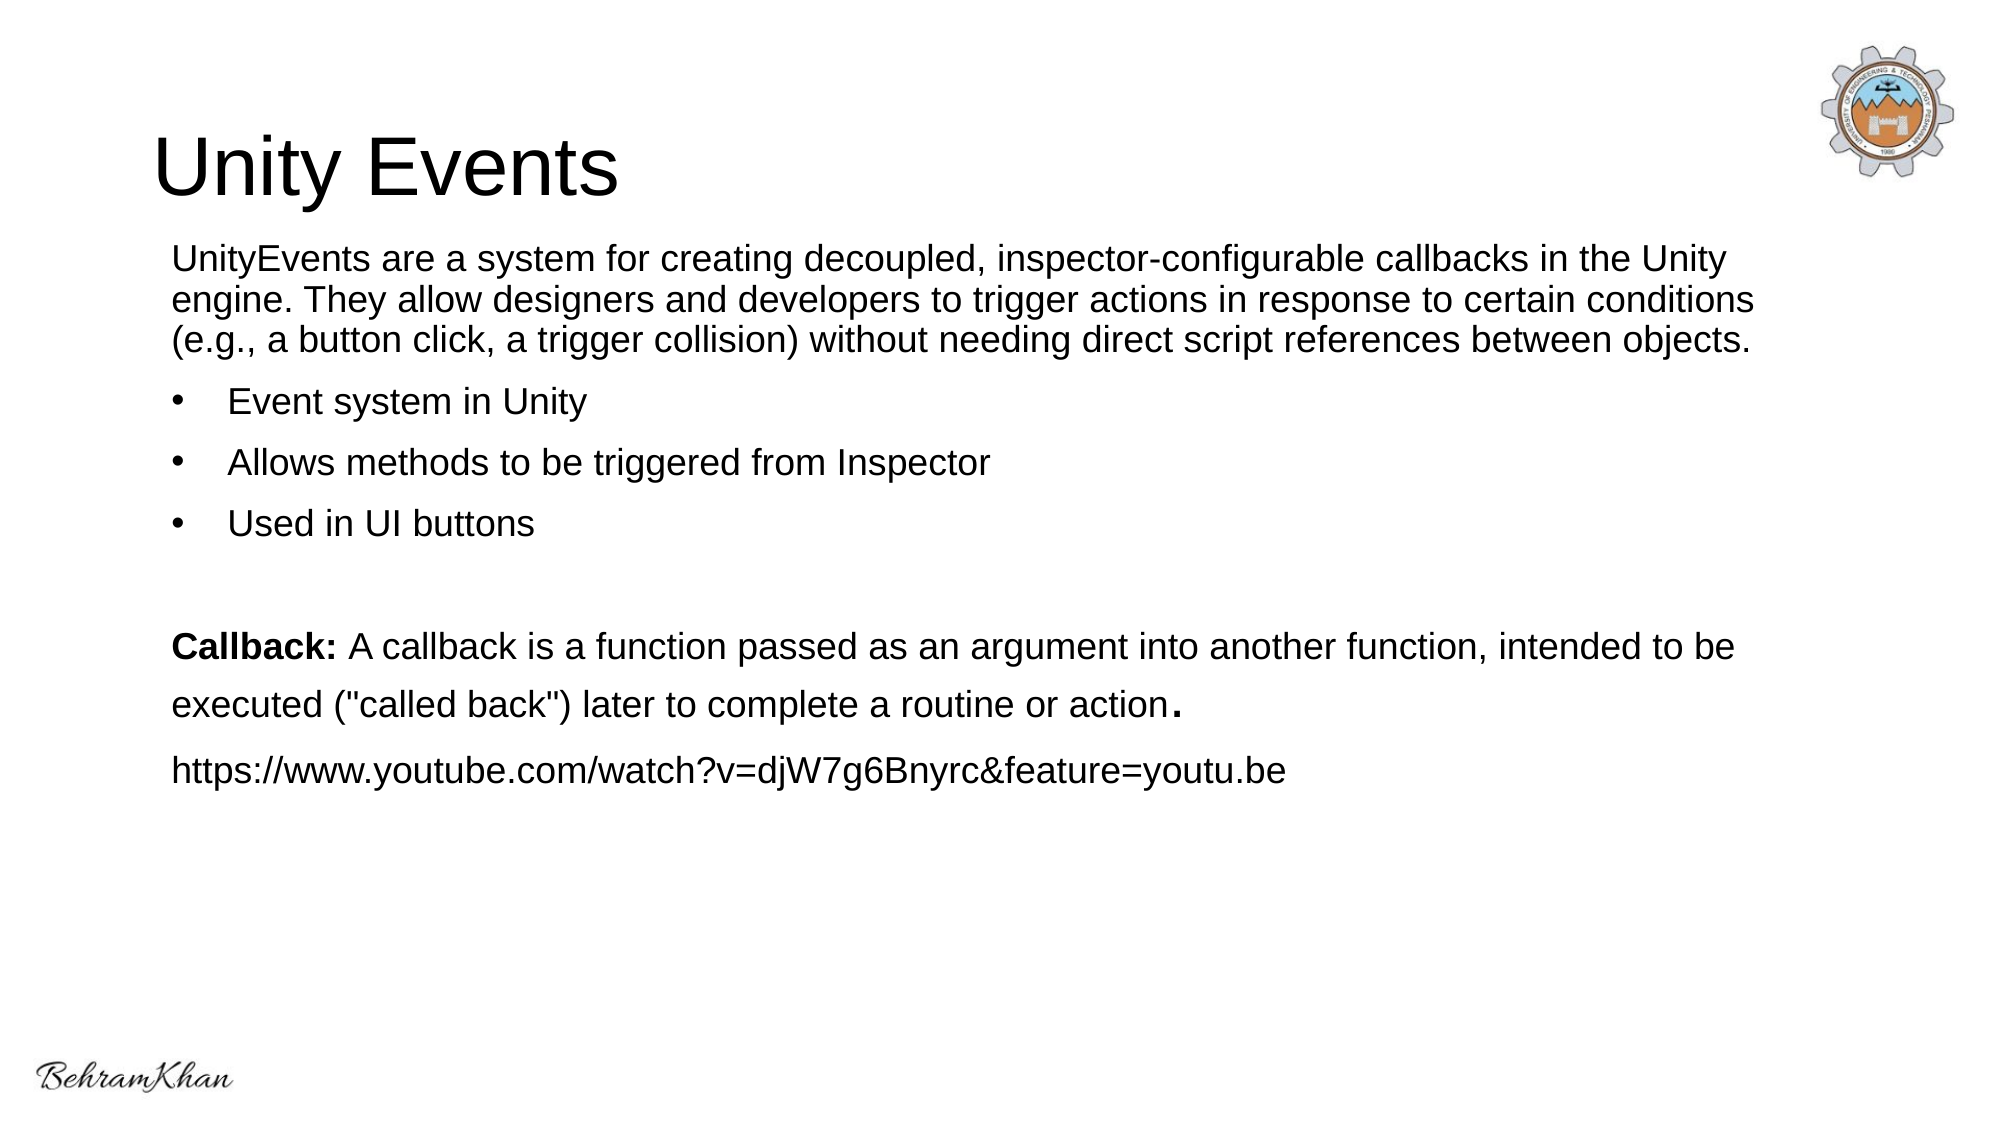

# Unity Events
UnityEvents are a system for creating decoupled, inspector-configurable callbacks in the Unity engine. They allow designers and developers to trigger actions in response to certain conditions (e.g., a button click, a trigger collision) without needing direct script references between objects.
Event system in Unity
Allows methods to be triggered from Inspector
Used in UI buttons

Callback: A callback is a function passed as an argument into another function, intended to be executed ("called back") later to complete a routine or action.
https://www.youtube.com/watch?v=djW7g6Bnyrc&feature=youtu.be